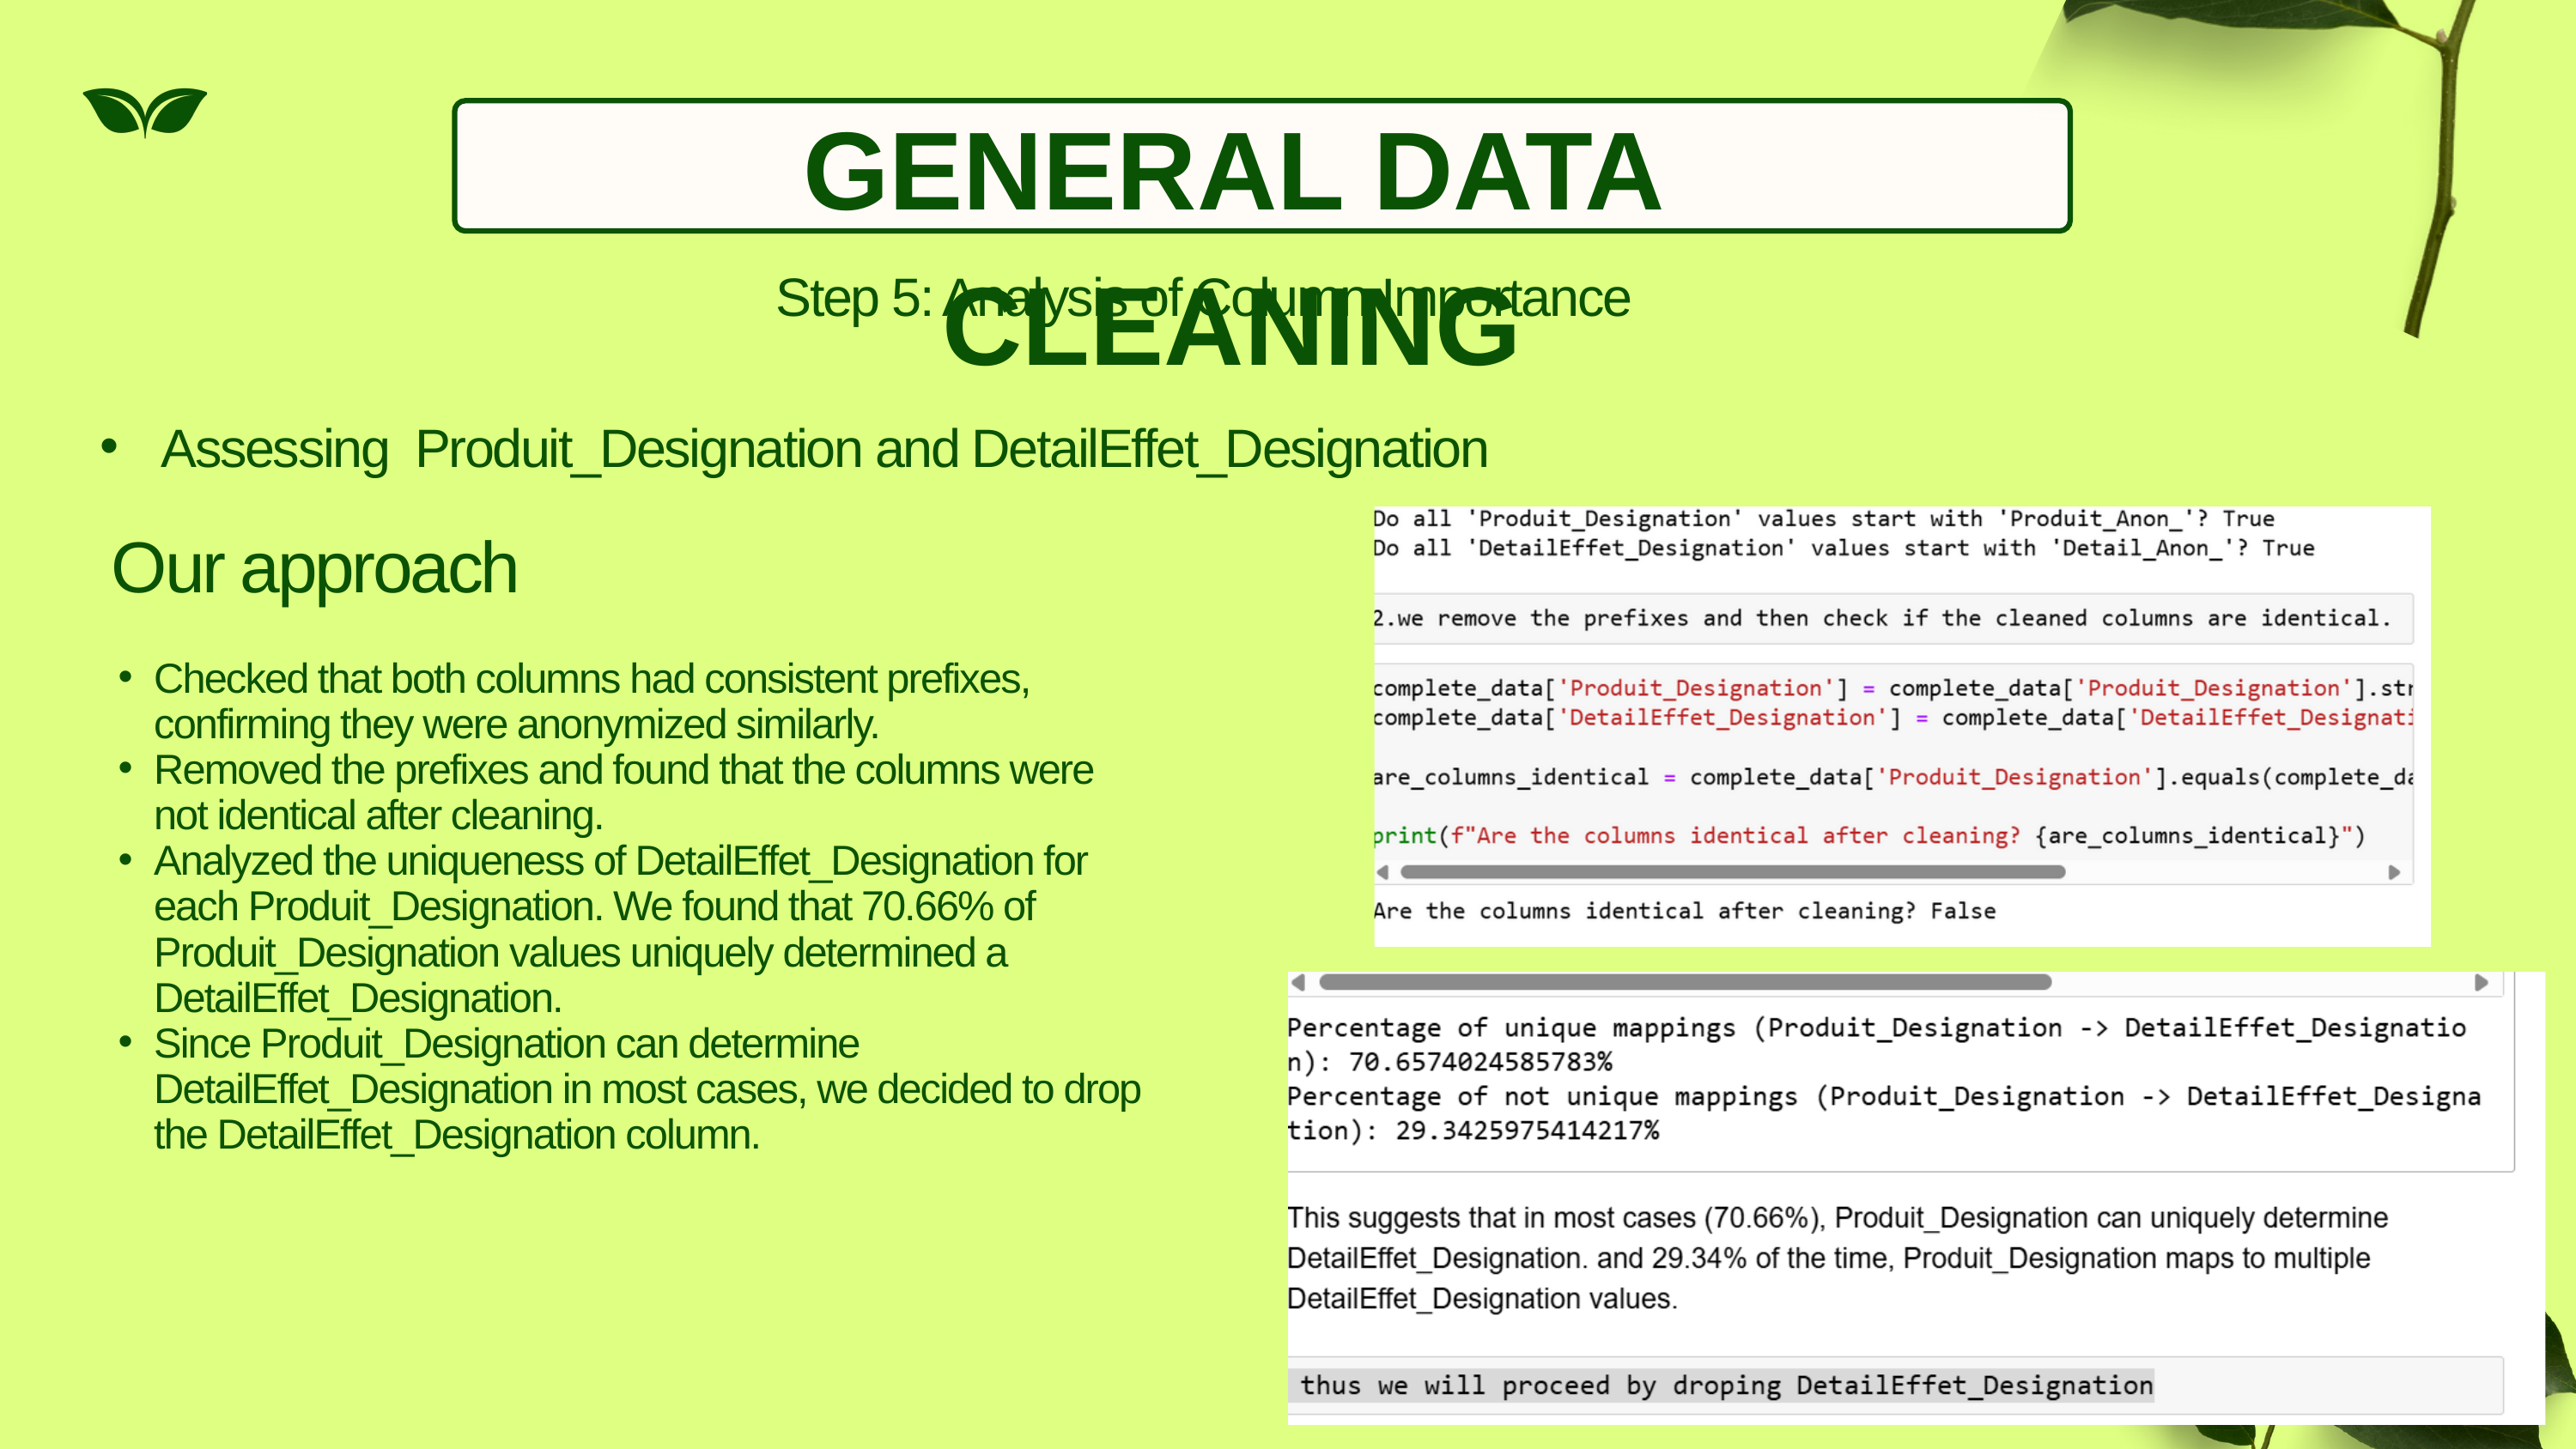

GENERAL DATA CLEANING

Step 5: Analysis of Column Importance
 Assessing  Produit_Designation and DetailEffet_Designation

Our approach
Checked that both columns had consistent prefixes, confirming they were anonymized similarly.
Removed the prefixes and found that the columns were not identical after cleaning.
Analyzed the uniqueness of DetailEffet_Designation for each Produit_Designation. We found that 70.66% of Produit_Designation values uniquely determined a DetailEffet_Designation.
Since Produit_Designation can determine DetailEffet_Designation in most cases, we decided to drop the DetailEffet_Designation column.